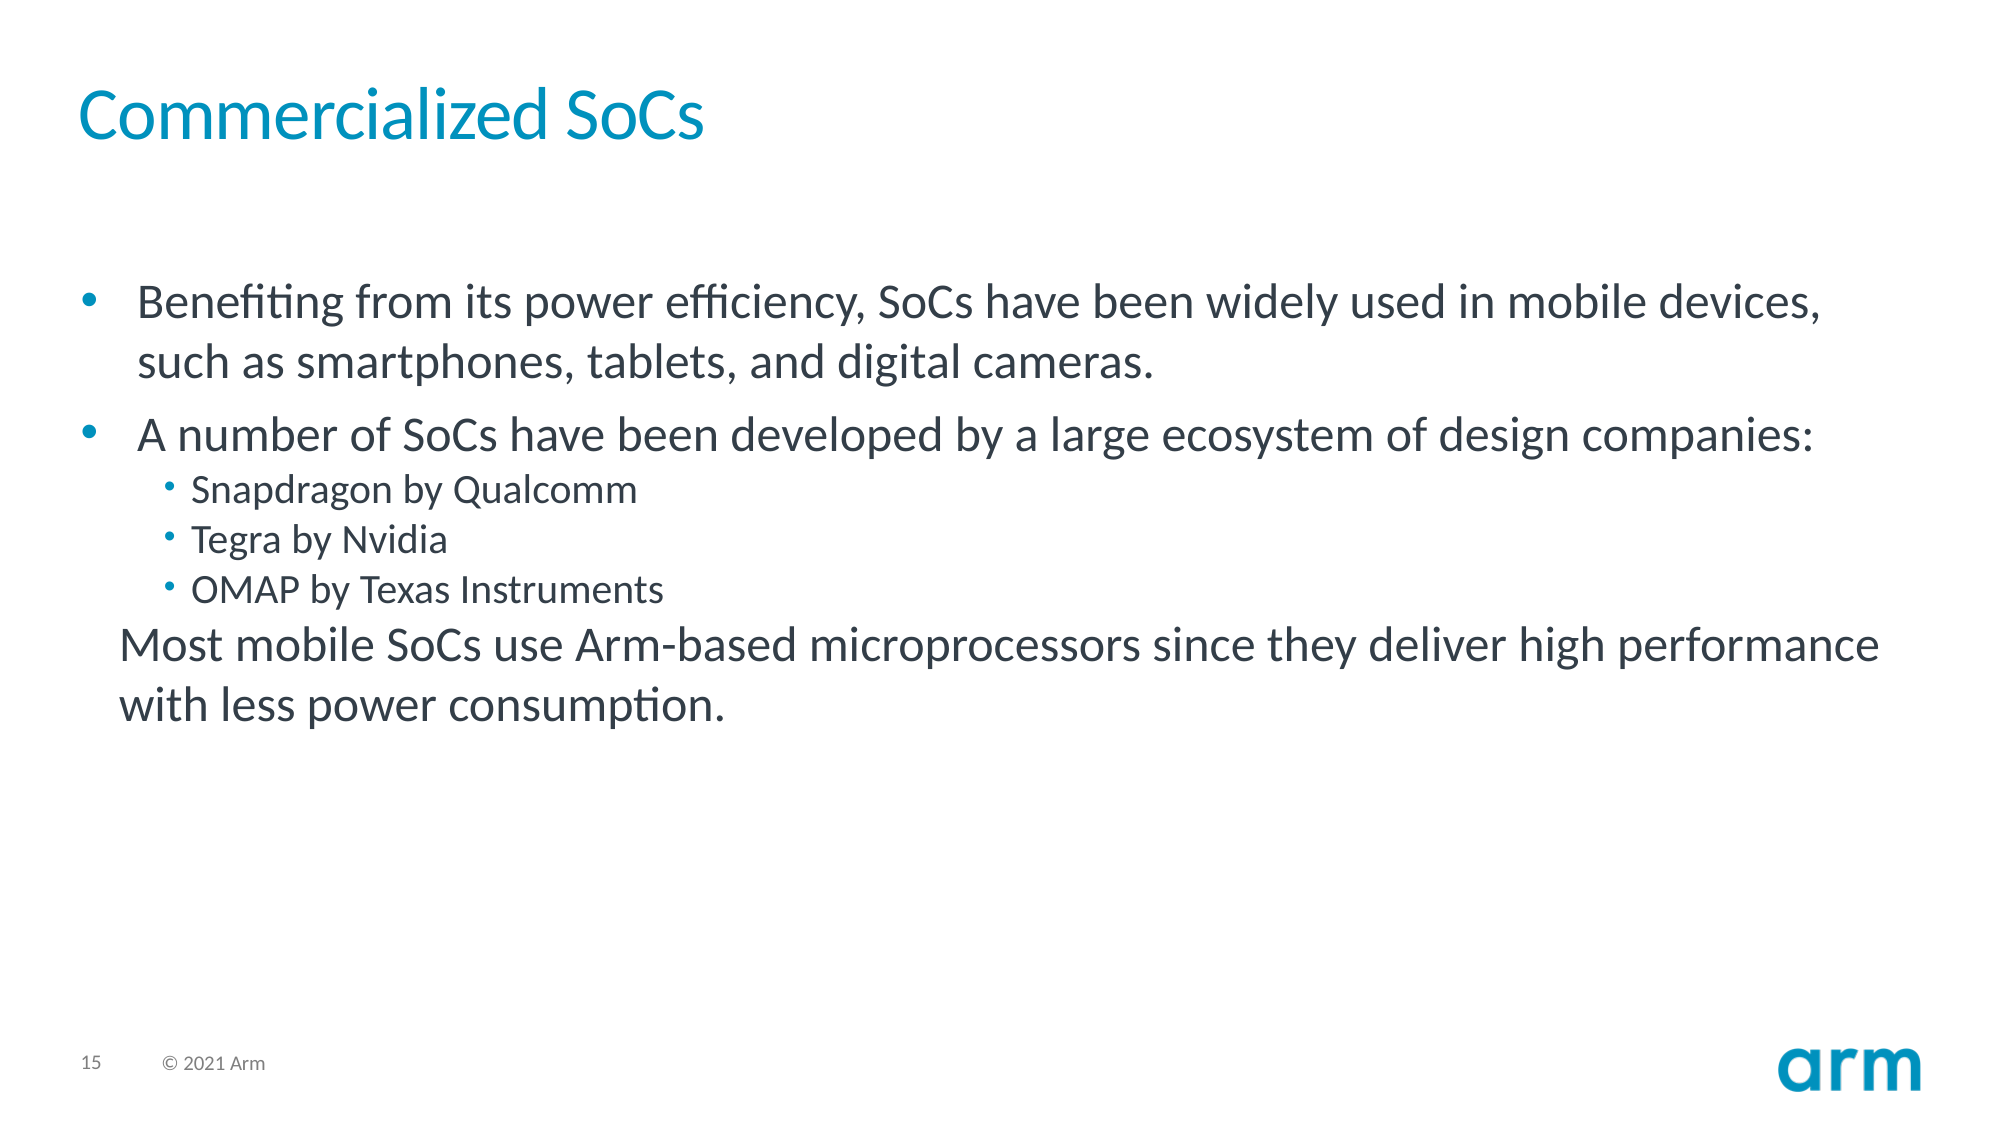

# Commercialized SoCs
Benefiting from its power efficiency, SoCs have been widely used in mobile devices, such as smartphones, tablets, and digital cameras.
A number of SoCs have been developed by a large ecosystem of design companies:
Snapdragon by Qualcomm
Tegra by Nvidia
OMAP by Texas Instruments
Most mobile SoCs use Arm-based microprocessors since they deliver high performance with less power consumption.